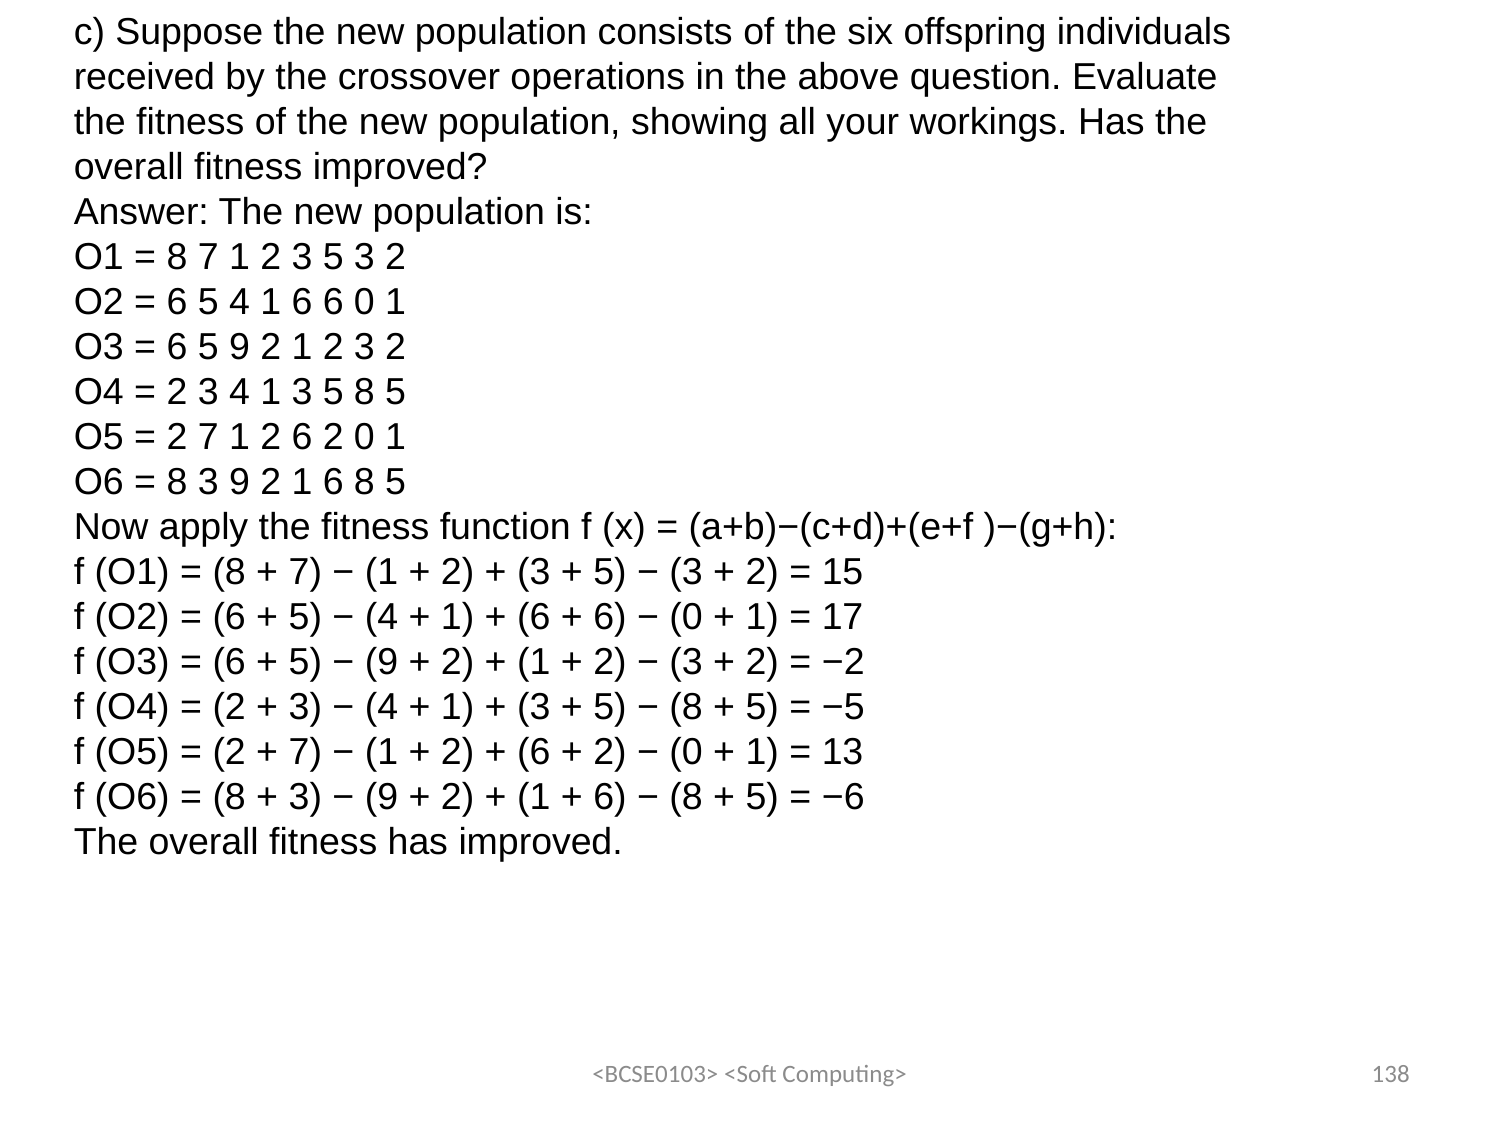

c) Suppose the new population consists of the six offspring individuals
received by the crossover operations in the above question. Evaluate
the fitness of the new population, showing all your workings. Has the
overall fitness improved?
Answer: The new population is:
O1 = 8 7 1 2 3 5 3 2
O2 = 6 5 4 1 6 6 0 1
O3 = 6 5 9 2 1 2 3 2
O4 = 2 3 4 1 3 5 8 5
O5 = 2 7 1 2 6 2 0 1
O6 = 8 3 9 2 1 6 8 5
Now apply the fitness function f (x) = (a+b)−(c+d)+(e+f )−(g+h):
f (O1) = (8 + 7) − (1 + 2) + (3 + 5) − (3 + 2) = 15
f (O2) = (6 + 5) − (4 + 1) + (6 + 6) − (0 + 1) = 17
f (O3) = (6 + 5) − (9 + 2) + (1 + 2) − (3 + 2) = −2
f (O4) = (2 + 3) − (4 + 1) + (3 + 5) − (8 + 5) = −5
f (O5) = (2 + 7) − (1 + 2) + (6 + 2) − (0 + 1) = 13
f (O6) = (8 + 3) − (9 + 2) + (1 + 6) − (8 + 5) = −6
The overall fitness has improved.
<BCSE0103> <Soft Computing>
138